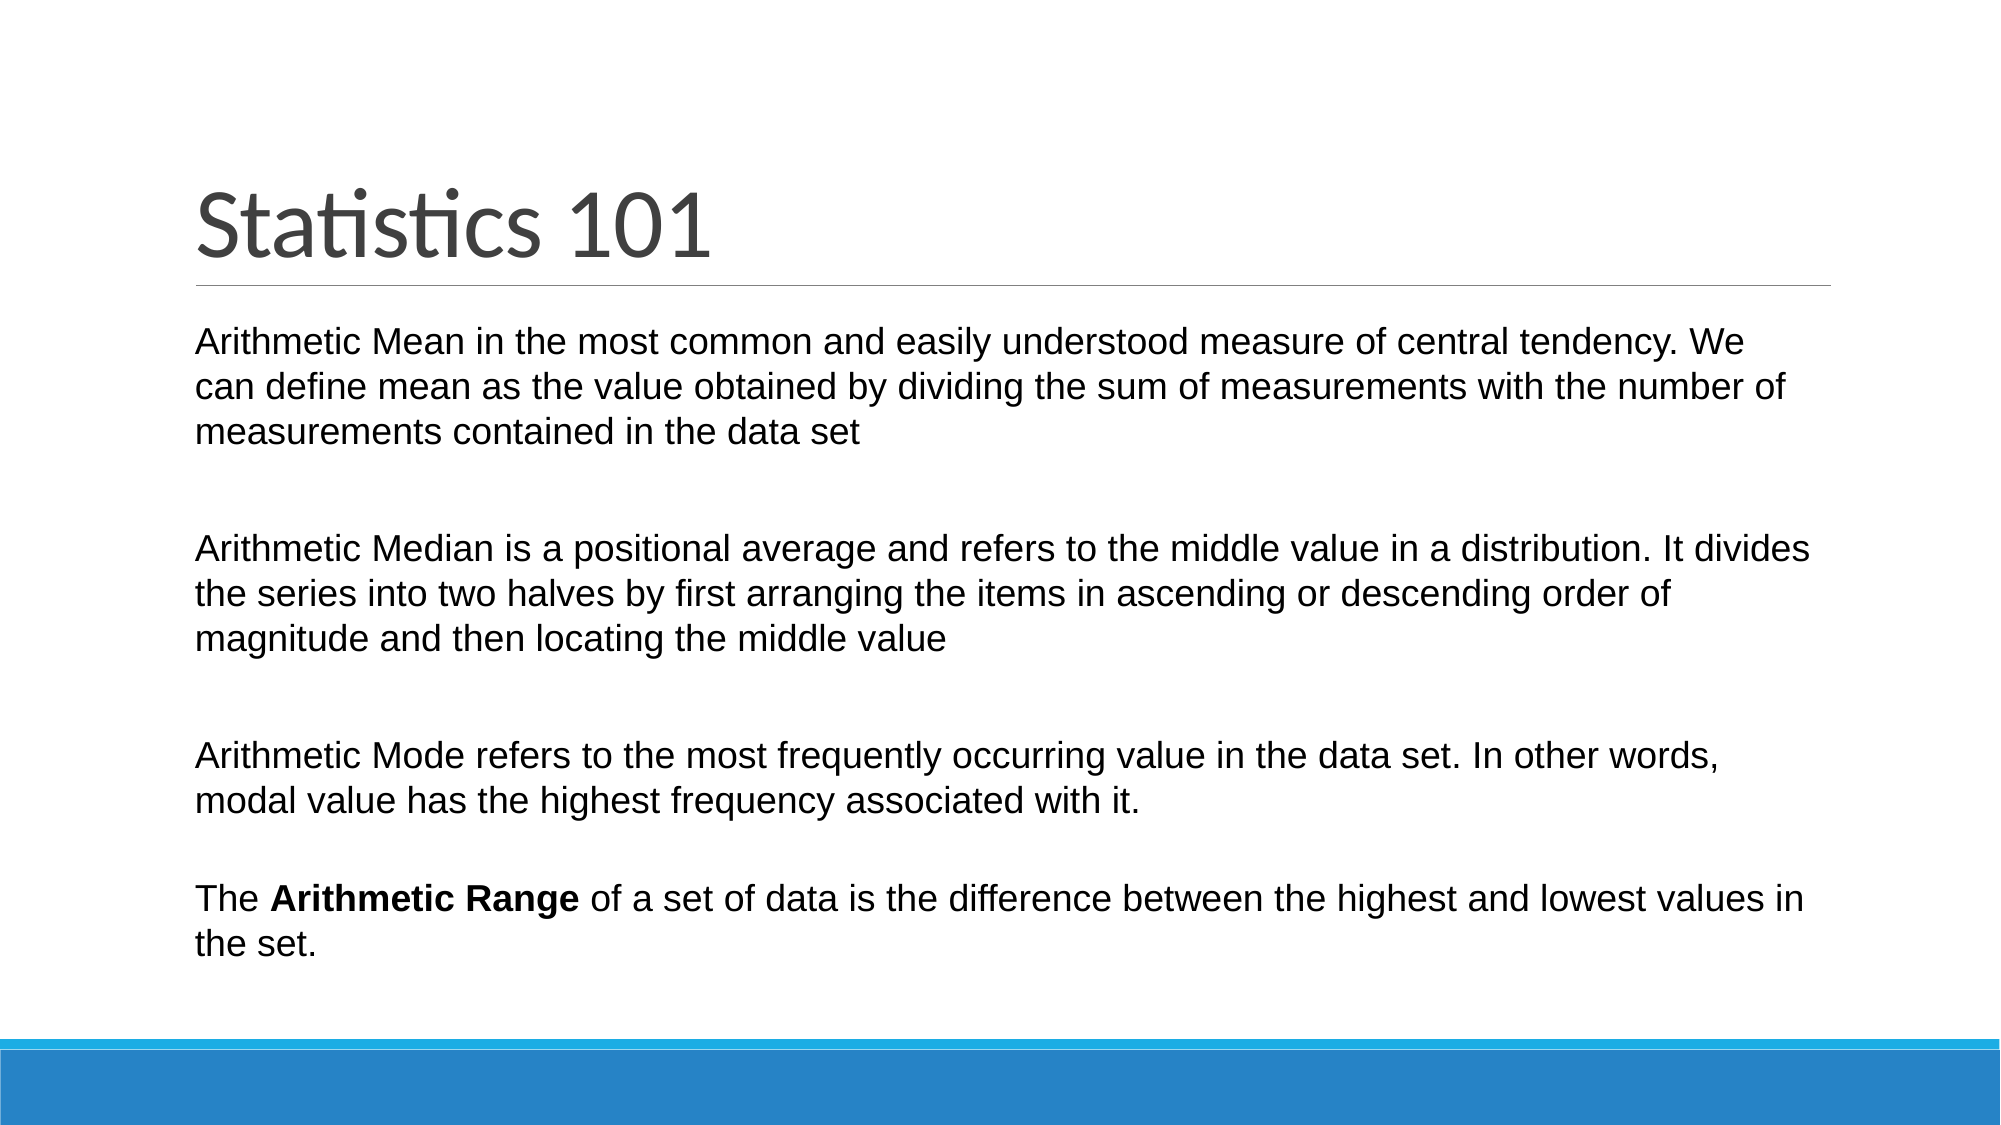

# Statistics 101
Arithmetic Mean in the most common and easily understood measure of central tendency. We can define mean as the value obtained by dividing the sum of measurements with the number of measurements contained in the data set
Arithmetic Median is a positional average and refers to the middle value in a distribution. It divides the series into two halves by first arranging the items in ascending or descending order of magnitude and then locating the middle value
Arithmetic Mode refers to the most frequently occurring value in the data set. In other words, modal value has the highest frequency associated with it.
The Arithmetic Range of a set of data is the difference between the highest and lowest values in the set.